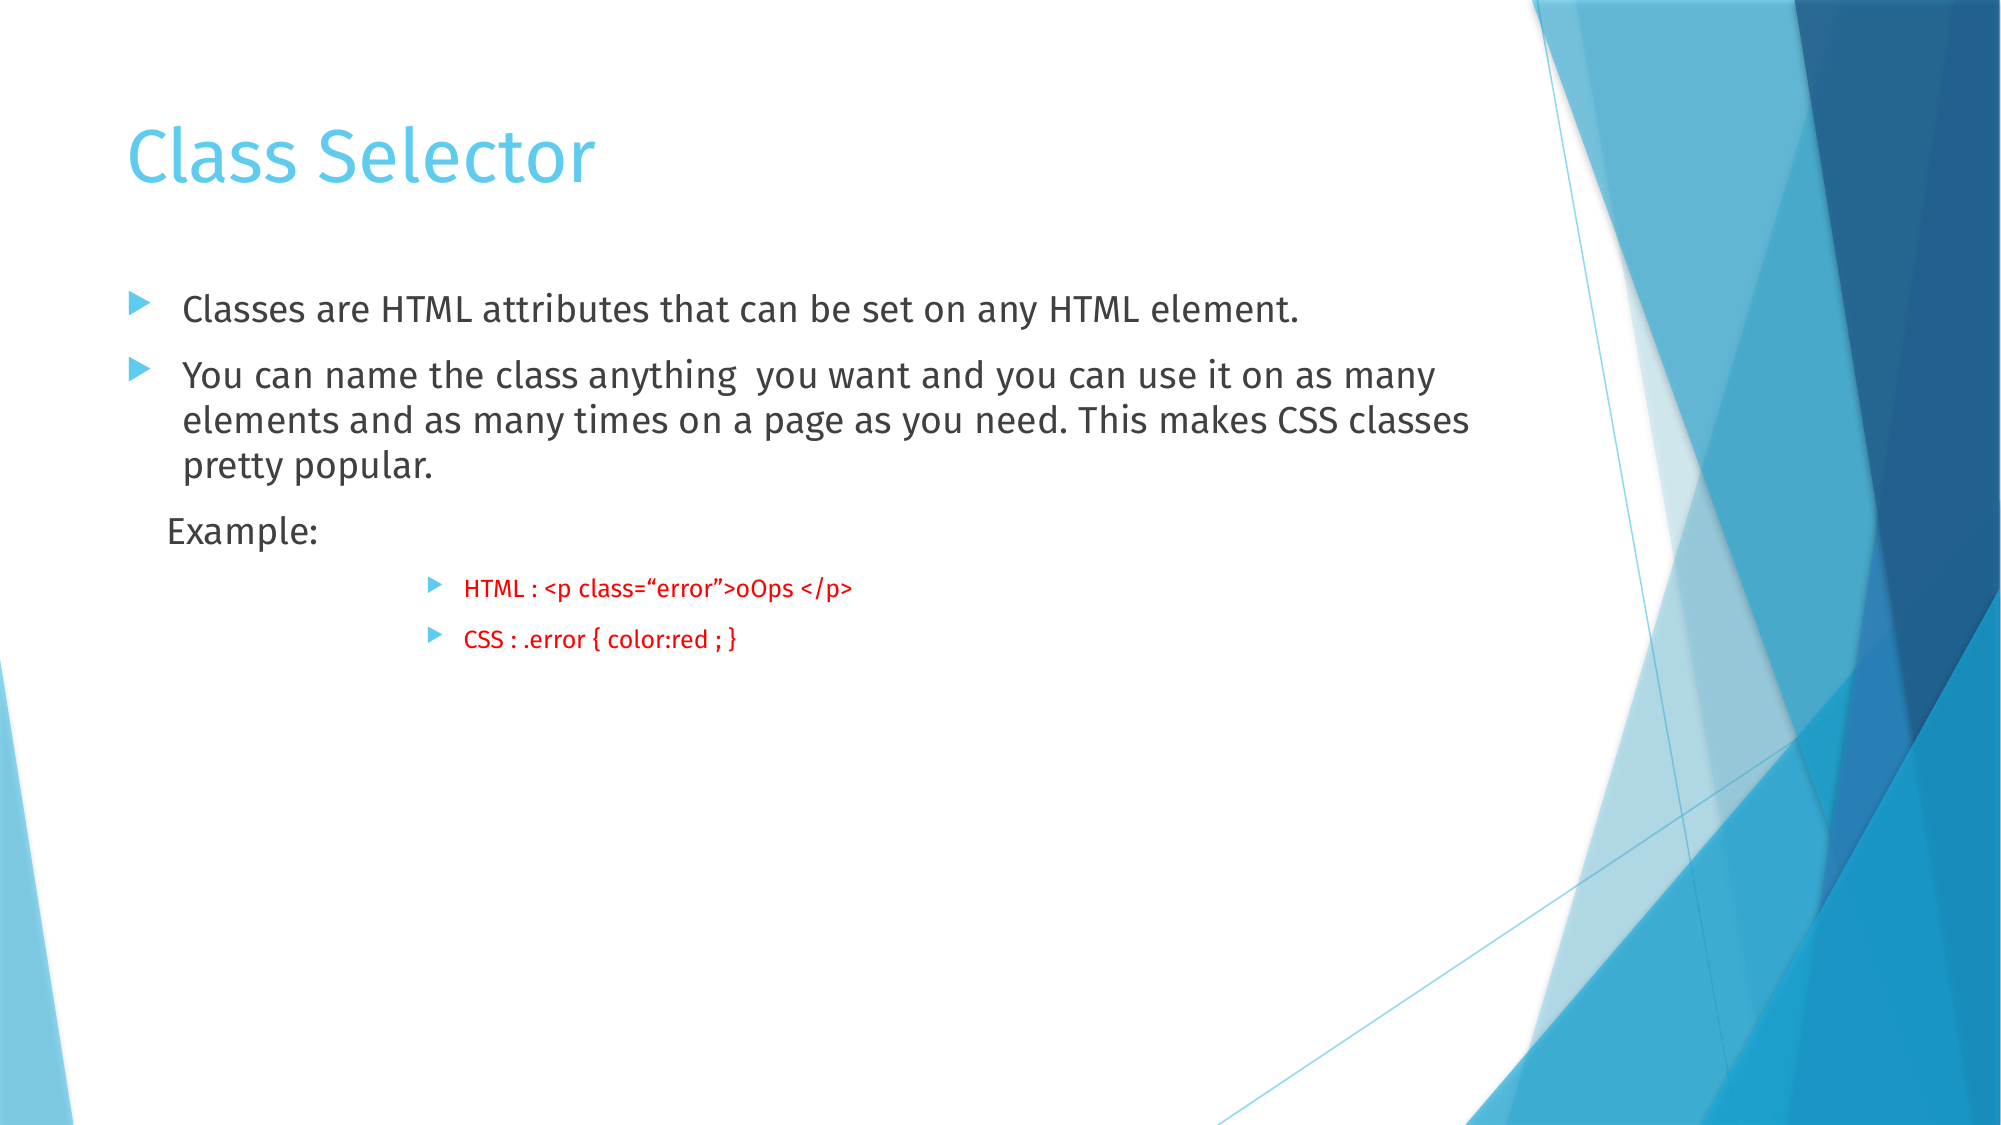

# Class Selector
Classes are HTML attributes that can be set on any HTML element.
You can name the class anything  you want and you can use it on as many elements and as many times on a page as you need. This makes CSS classes pretty popular.
    Example:
HTML : <p class=“error”>oOps </p>
CSS : .error { color:red ; }